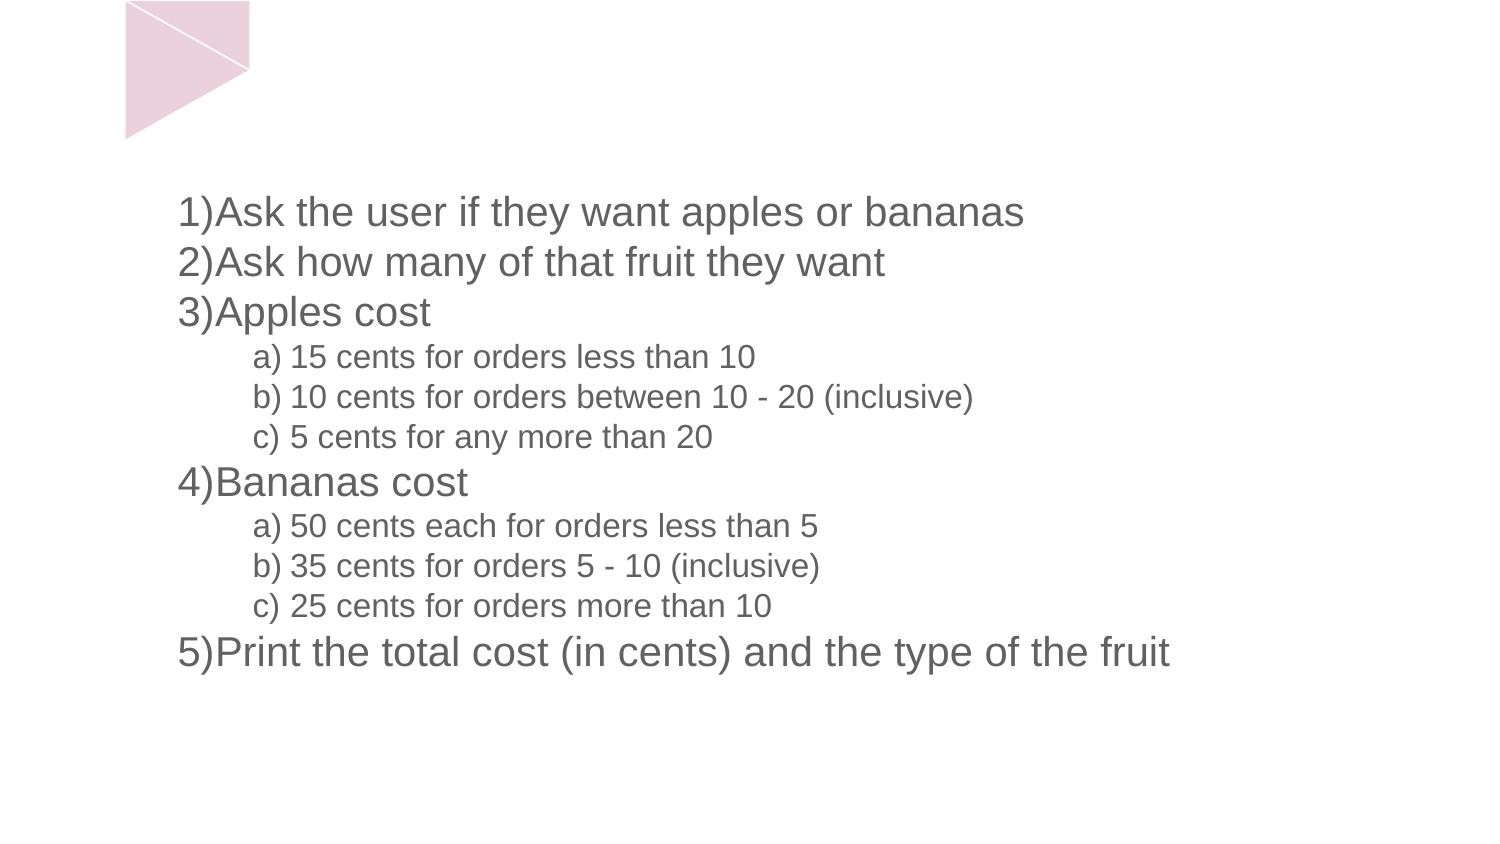

Ask the user if they want apples or bananas
Ask how many of that fruit they want
Apples cost
15 cents for orders less than 10
10 cents for orders between 10 - 20 (inclusive)
5 cents for any more than 20
Bananas cost
50 cents each for orders less than 5
35 cents for orders 5 - 10 (inclusive)
25 cents for orders more than 10
Print the total cost (in cents) and the type of the fruit